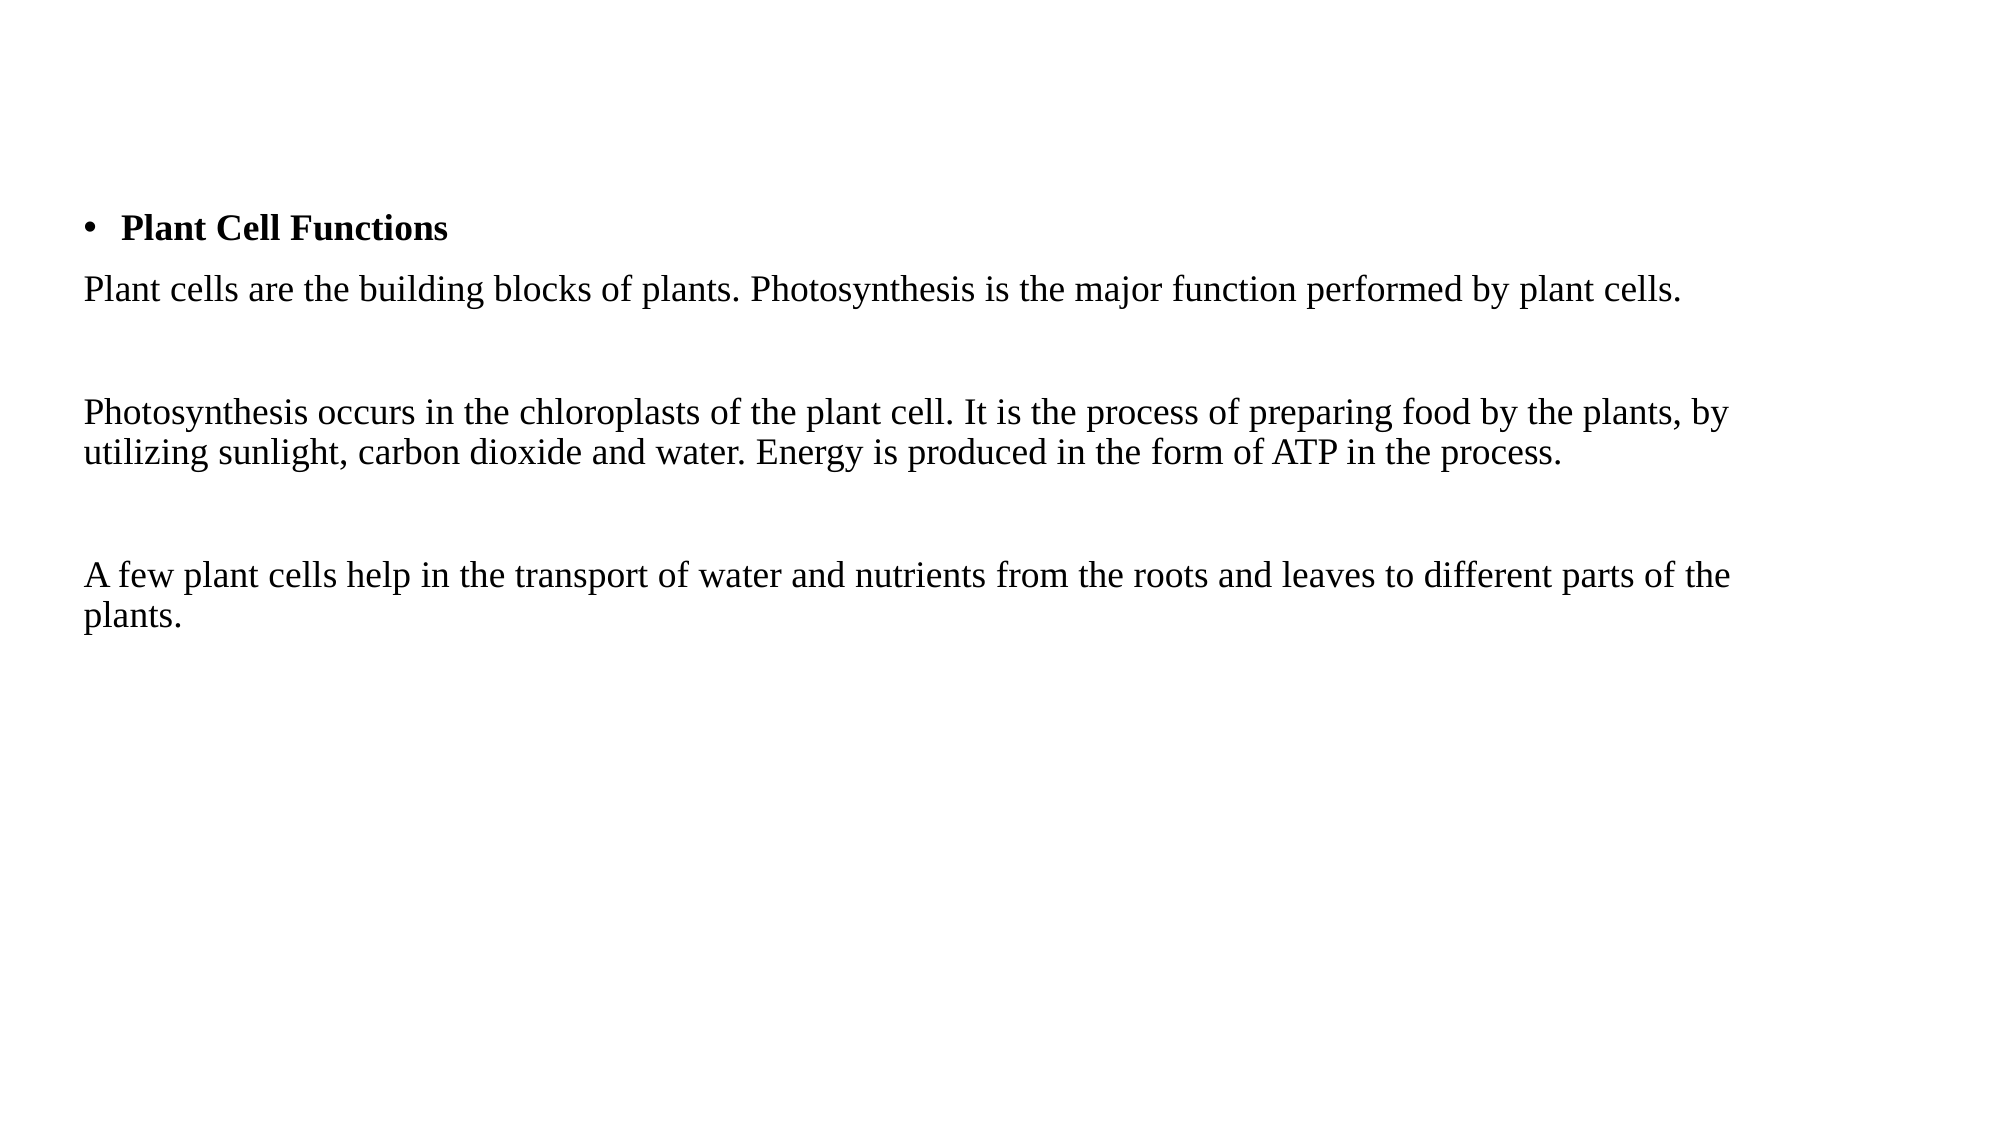

Plant Cell Functions
Plant cells are the building blocks of plants. Photosynthesis is the major function performed by plant cells.

Photosynthesis occurs in the chloroplasts of the plant cell. It is the process of preparing food by the plants, by utilizing sunlight, carbon dioxide and water. Energy is produced in the form of ATP in the process.

A few plant cells help in the transport of water and nutrients from the roots and leaves to different parts of the plants.